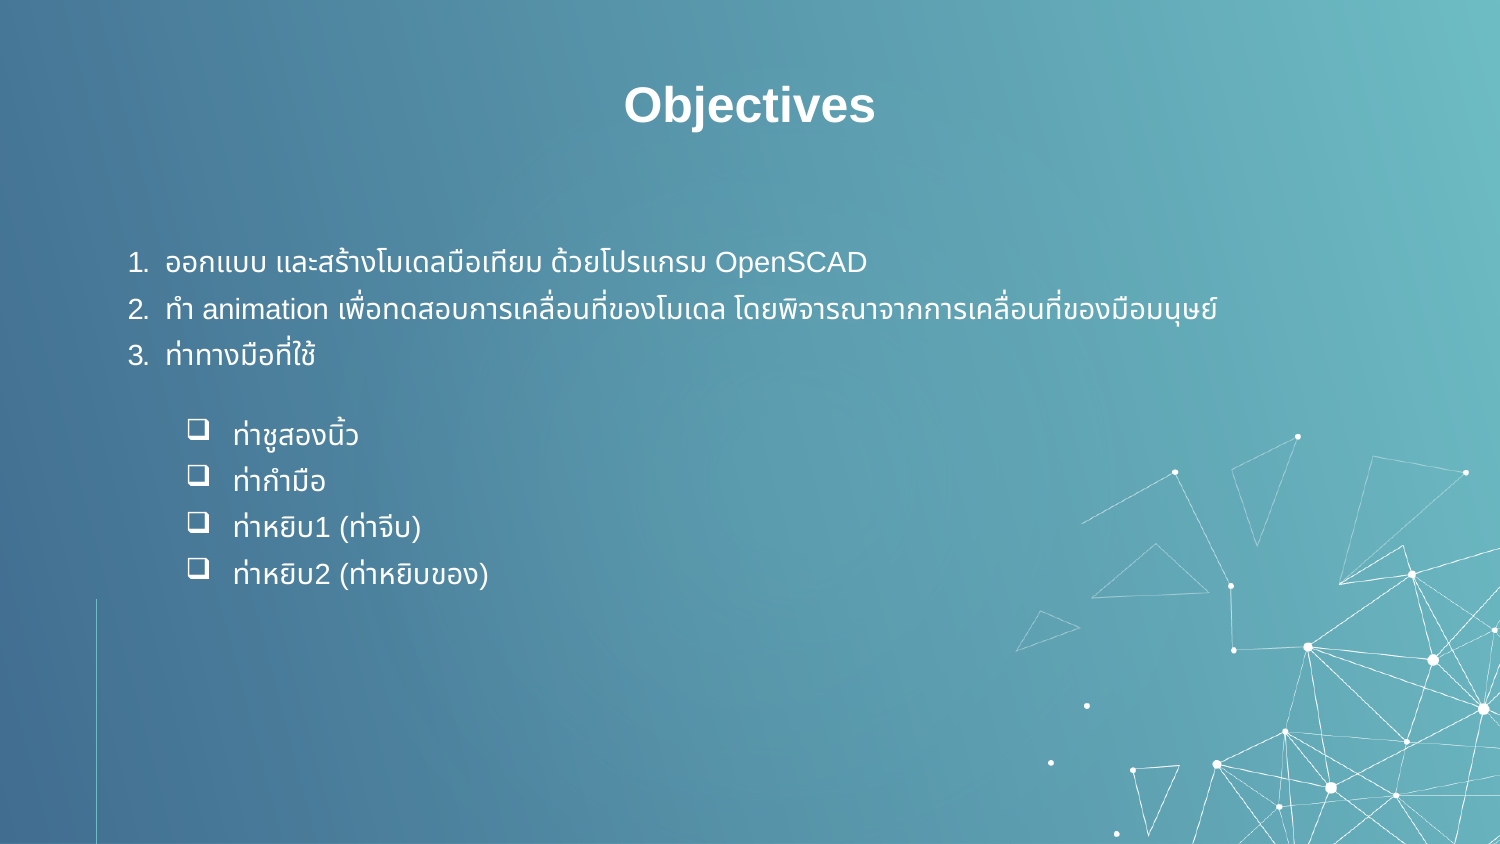

# Objectives
ออกแบบ และสร้างโมเดลมือเทียม ด้วยโปรแกรม OpenSCAD
ทำ animation เพื่อทดสอบการเคลื่อนที่ของโมเดล โดยพิจารณาจากการเคลื่อนที่ของมือมนุษย์
ท่าทางมือที่ใช้
ท่าชูสองนิ้ว
ท่ากำมือ
ท่าหยิบ1 (ท่าจีบ)
ท่าหยิบ2 (ท่าหยิบของ)